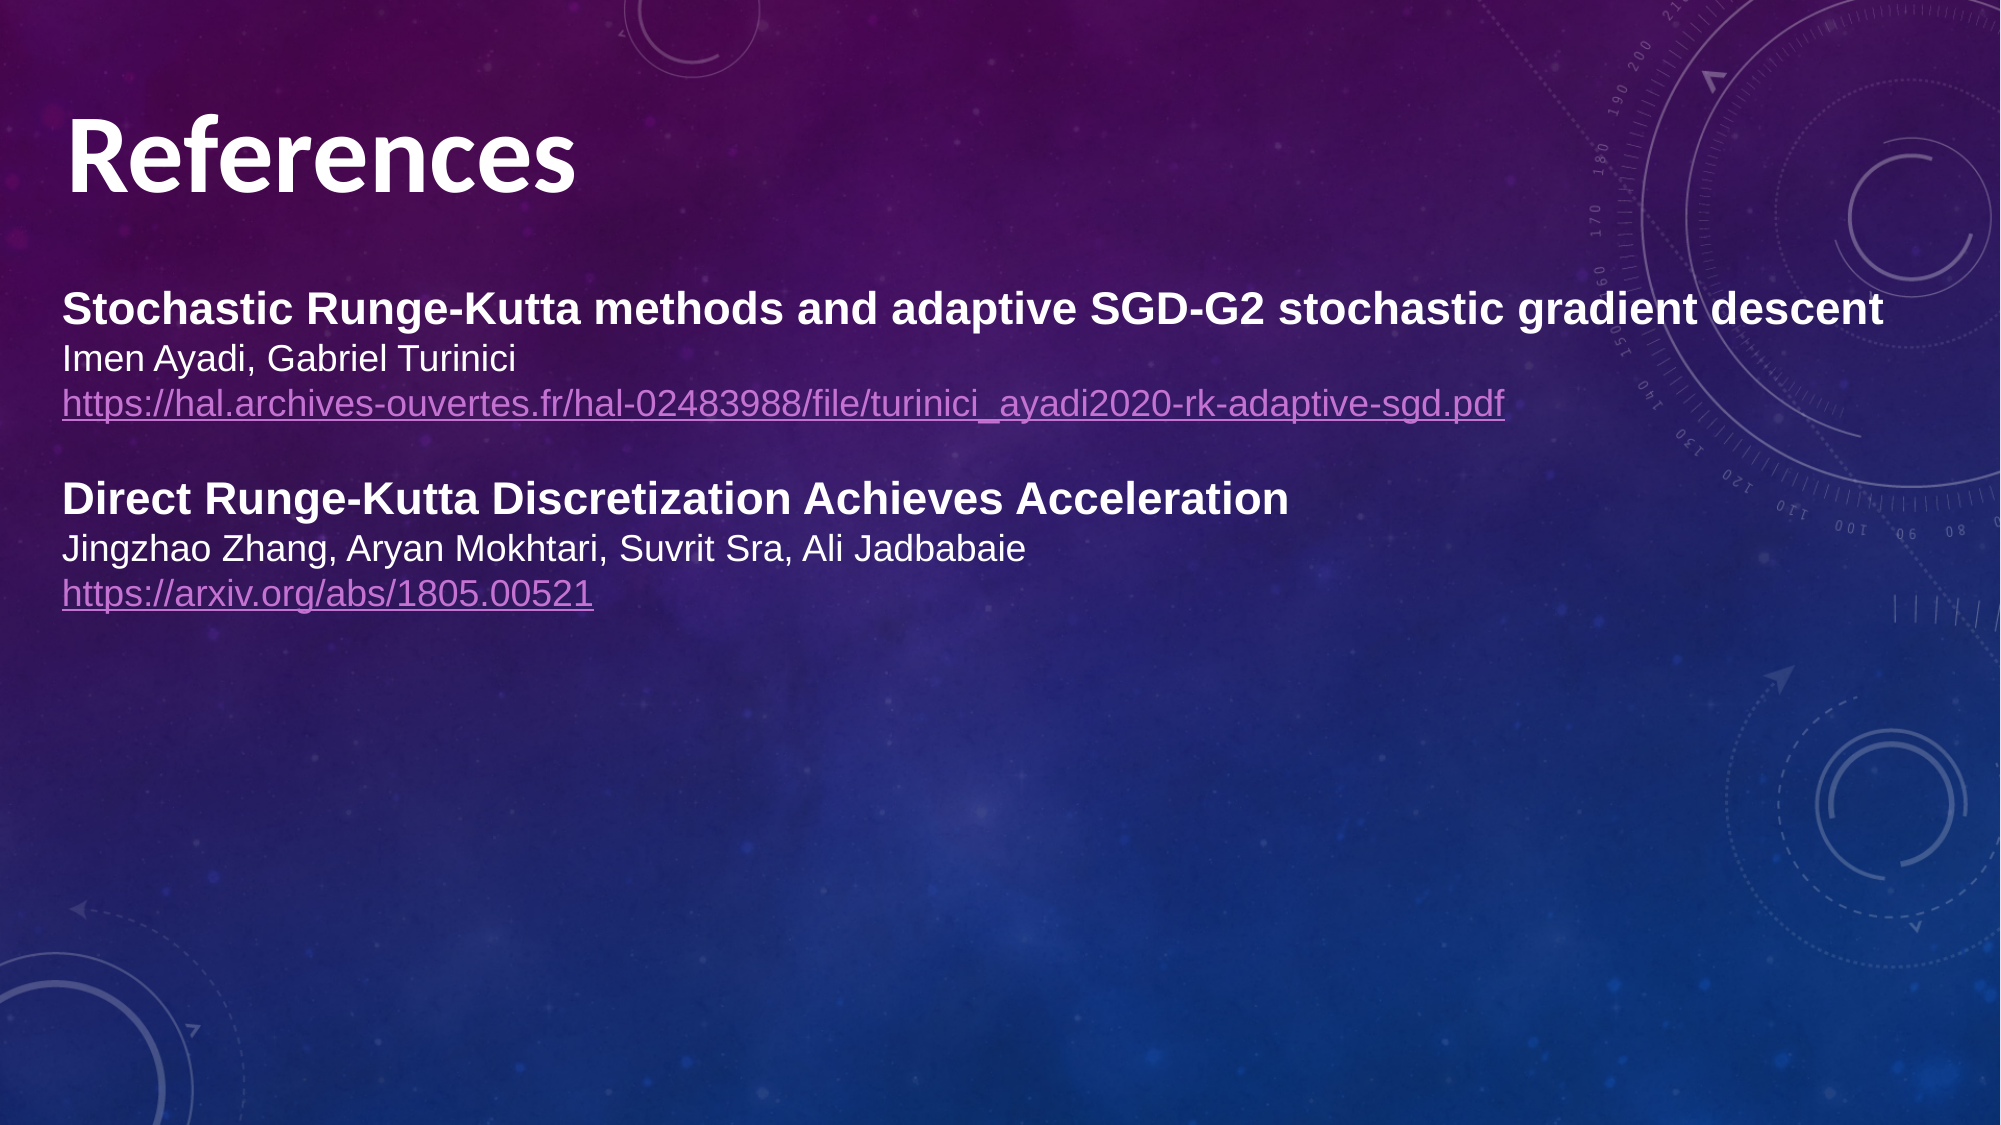

References

Stochastic Runge-Kutta methods and adaptive SGD-G2 stochastic gradient descent
Imen Ayadi, Gabriel Turinici
https://hal.archives-ouvertes.fr/hal-02483988/file/turinici_ayadi2020-rk-adaptive-sgd.pdf

Direct Runge-Kutta Discretization Achieves Acceleration
Jingzhao Zhang, Aryan Mokhtari, Suvrit Sra, Ali Jadbabaie
https://arxiv.org/abs/1805.00521